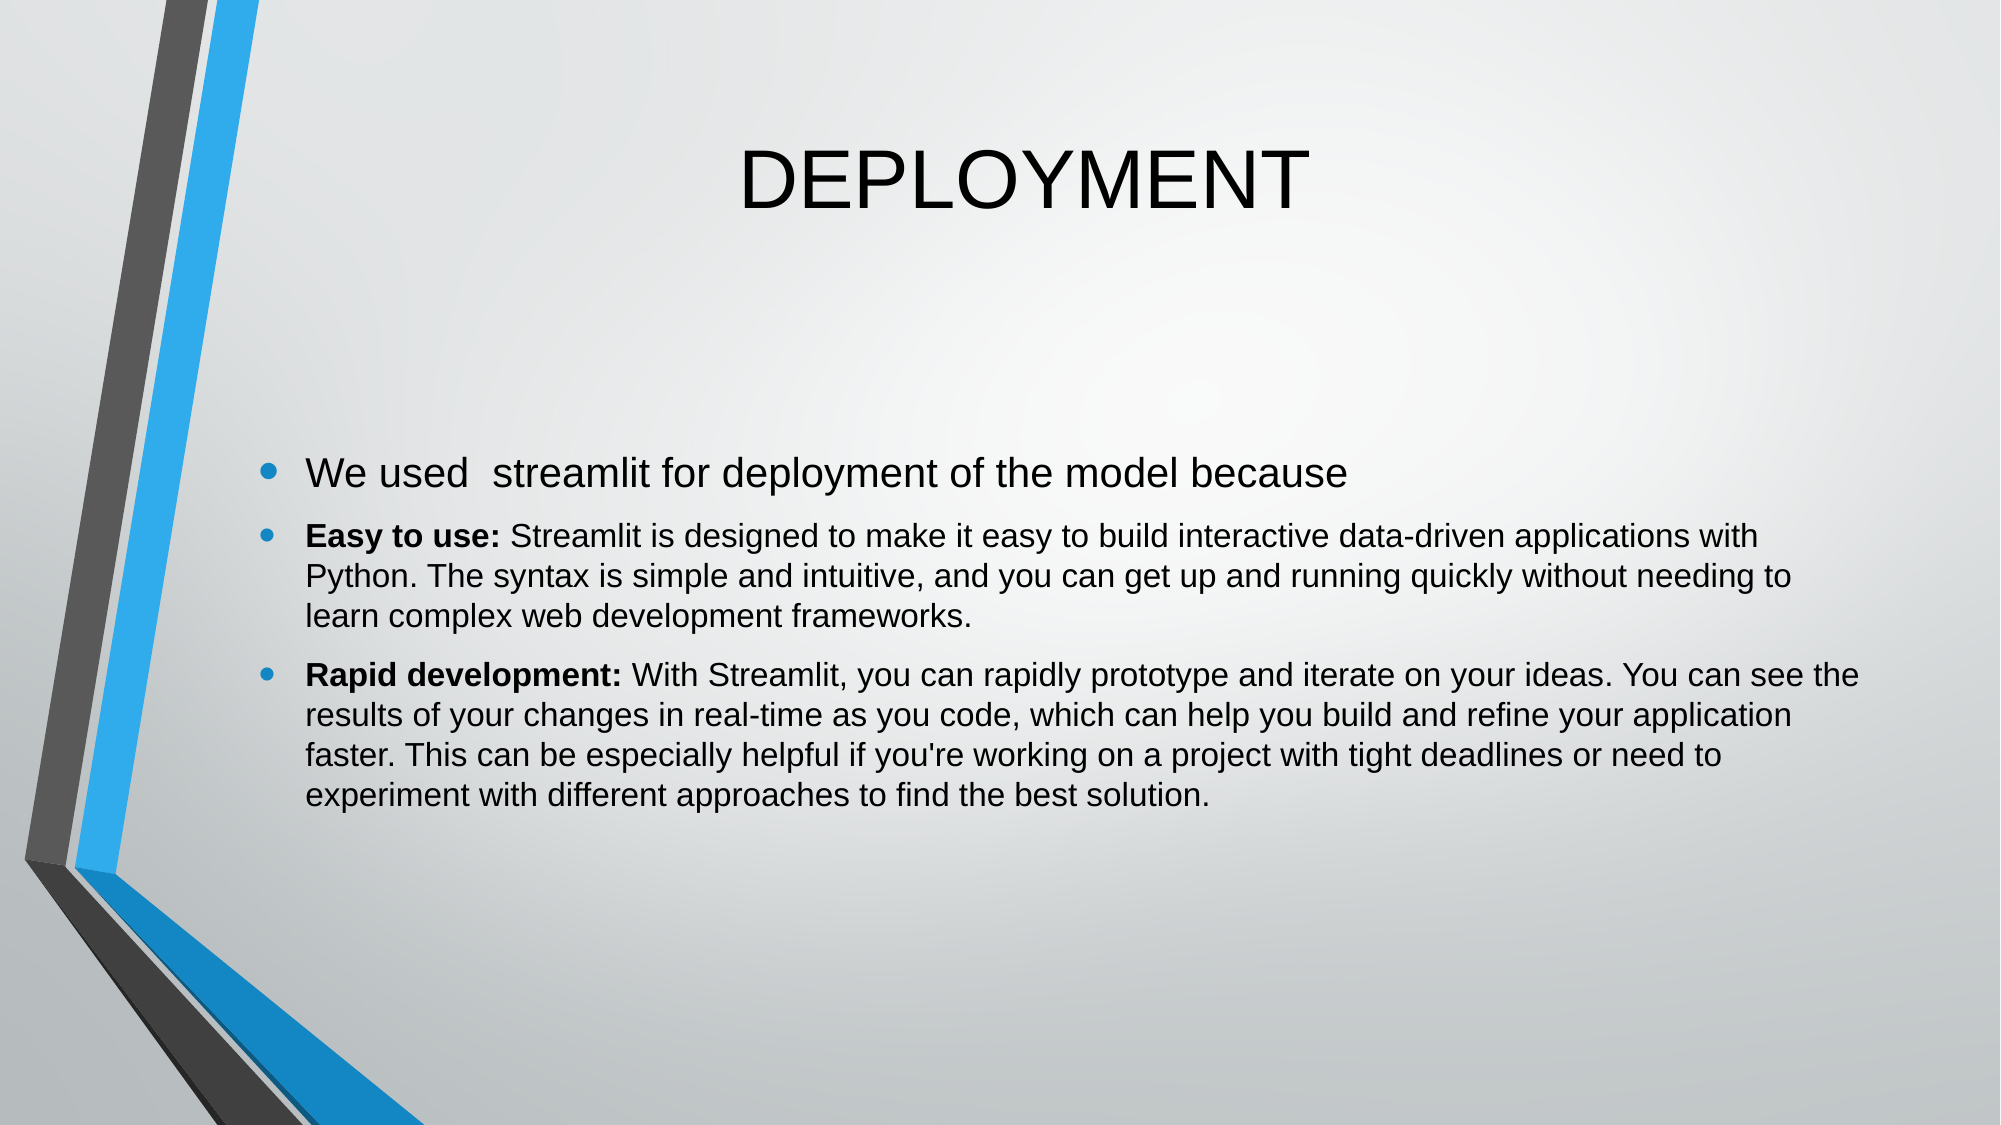

# DEPLOYMENT

We used  streamlit for deployment of the model because
Easy to use: Streamlit is designed to make it easy to build interactive data-driven applications with Python. The syntax is simple and intuitive, and you can get up and running quickly without needing to learn complex web development frameworks.
Rapid development: With Streamlit, you can rapidly prototype and iterate on your ideas. You can see the results of your changes in real-time as you code, which can help you build and refine your application faster. This can be especially helpful if you're working on a project with tight deadlines or need to experiment with different approaches to find the best solution.